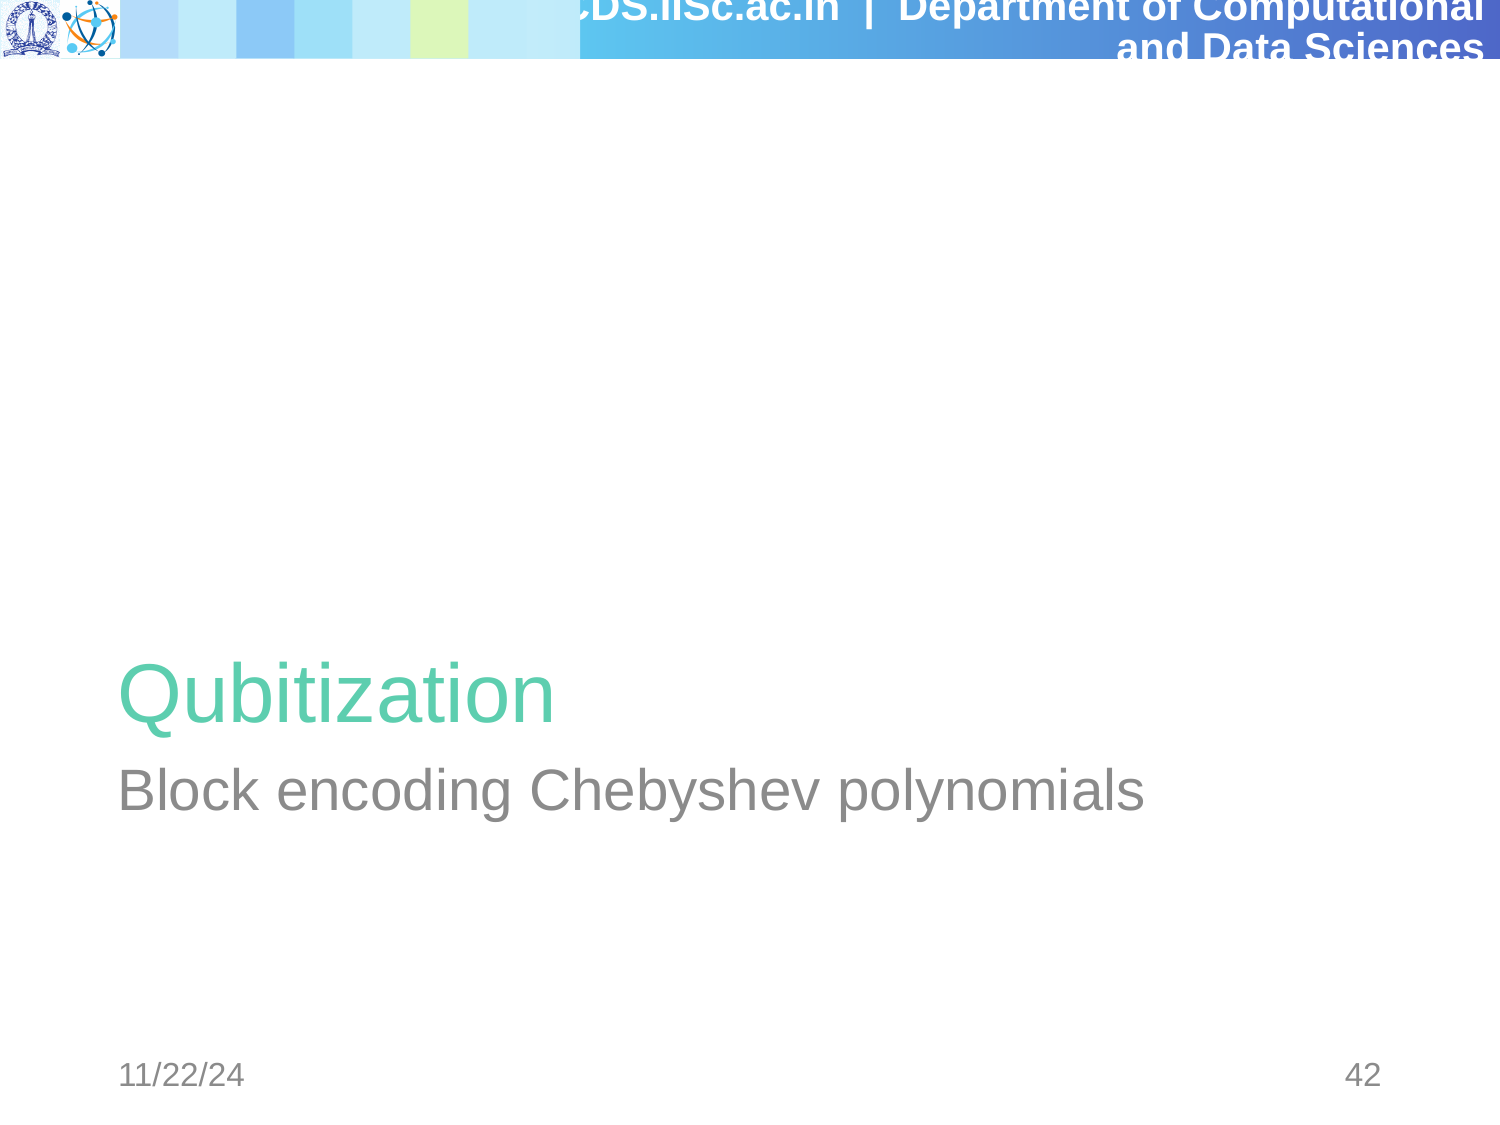

# Qubitization
Block encoding Chebyshev polynomials
11/22/24
42